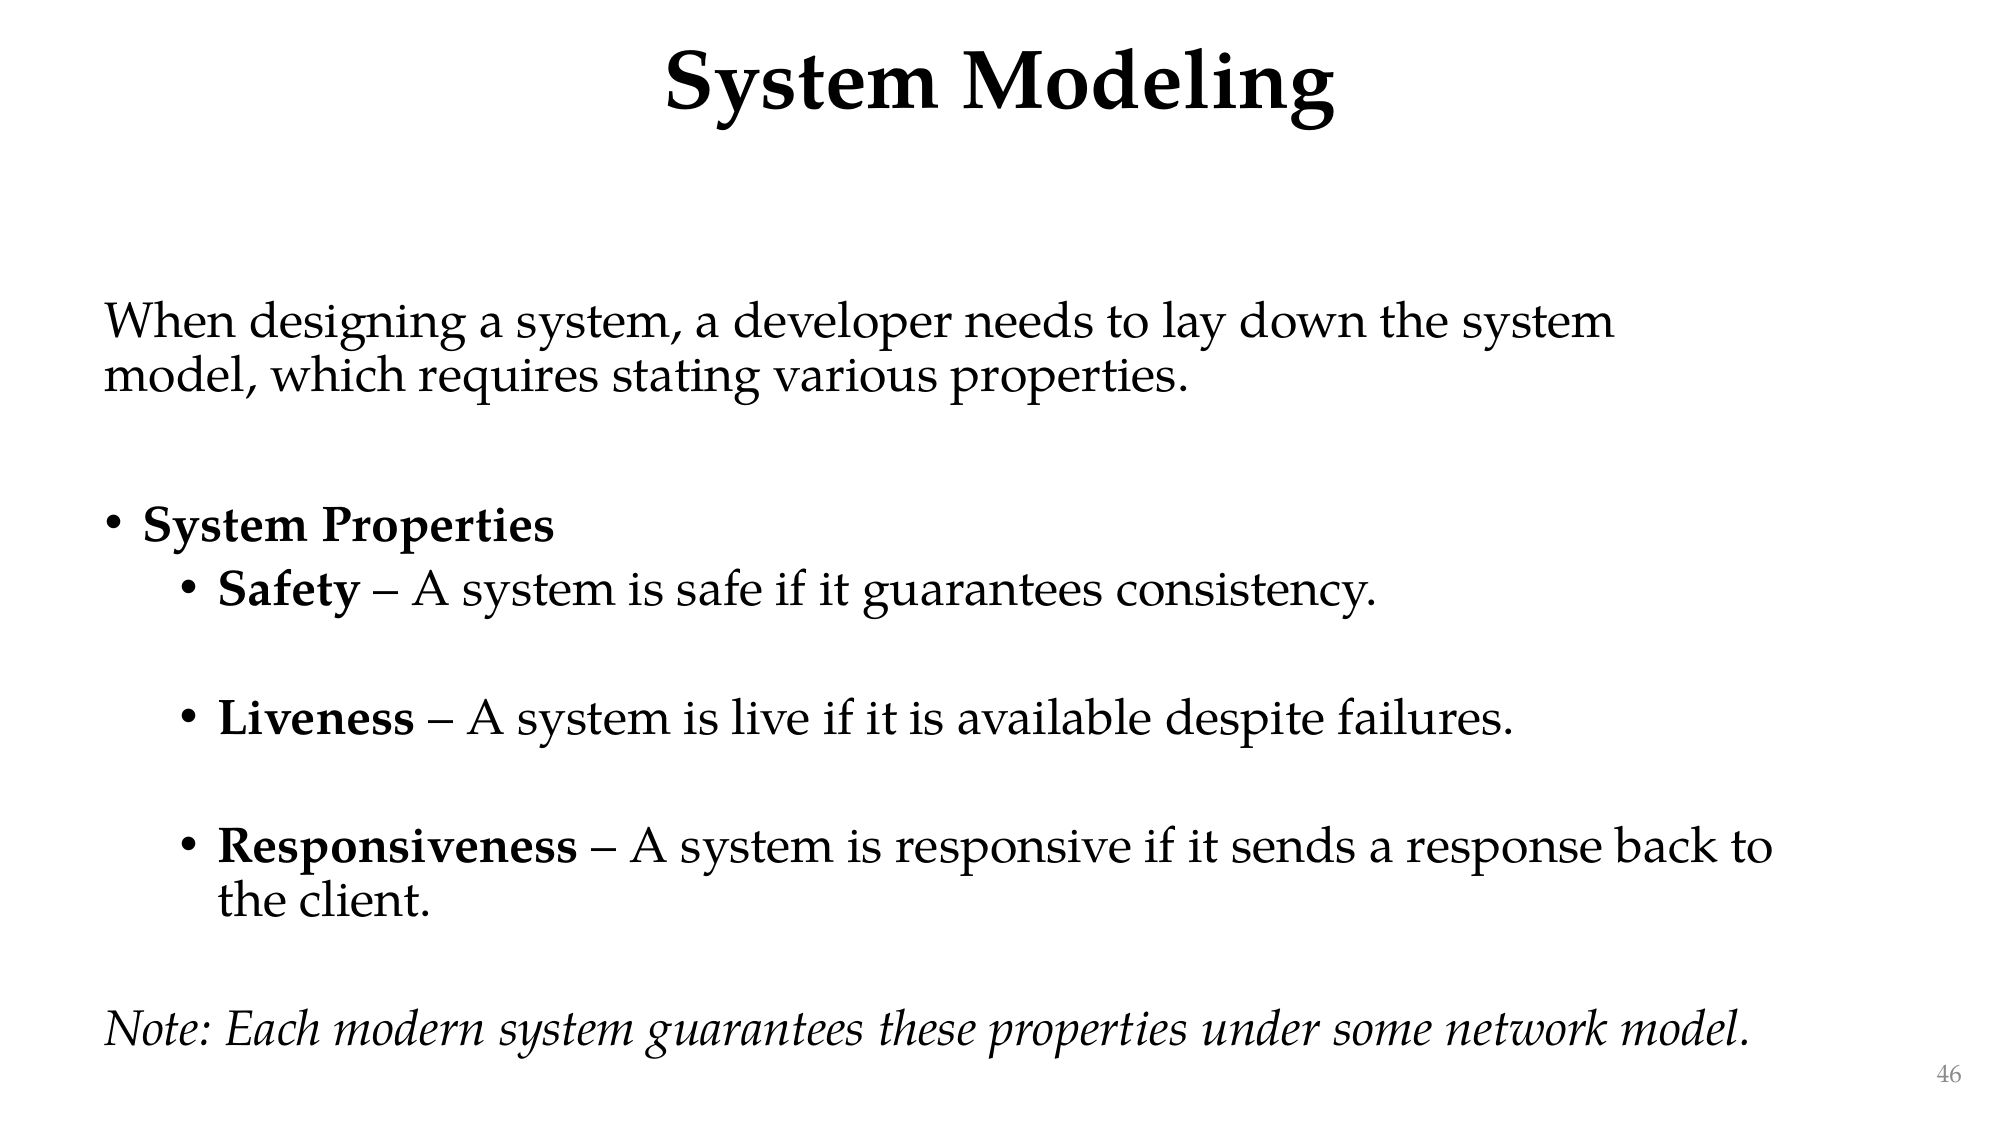

# System Modeling
When designing a system, a developer needs to lay down the system model, which requires stating various properties.

System Properties
Safety – A system is safe if it guarantees consistency.

Liveness – A system is live if it is available despite failures.

Responsiveness – A system is responsive if it sends a response back to the client.

Note: Each modern system guarantees these properties under some network model.

46